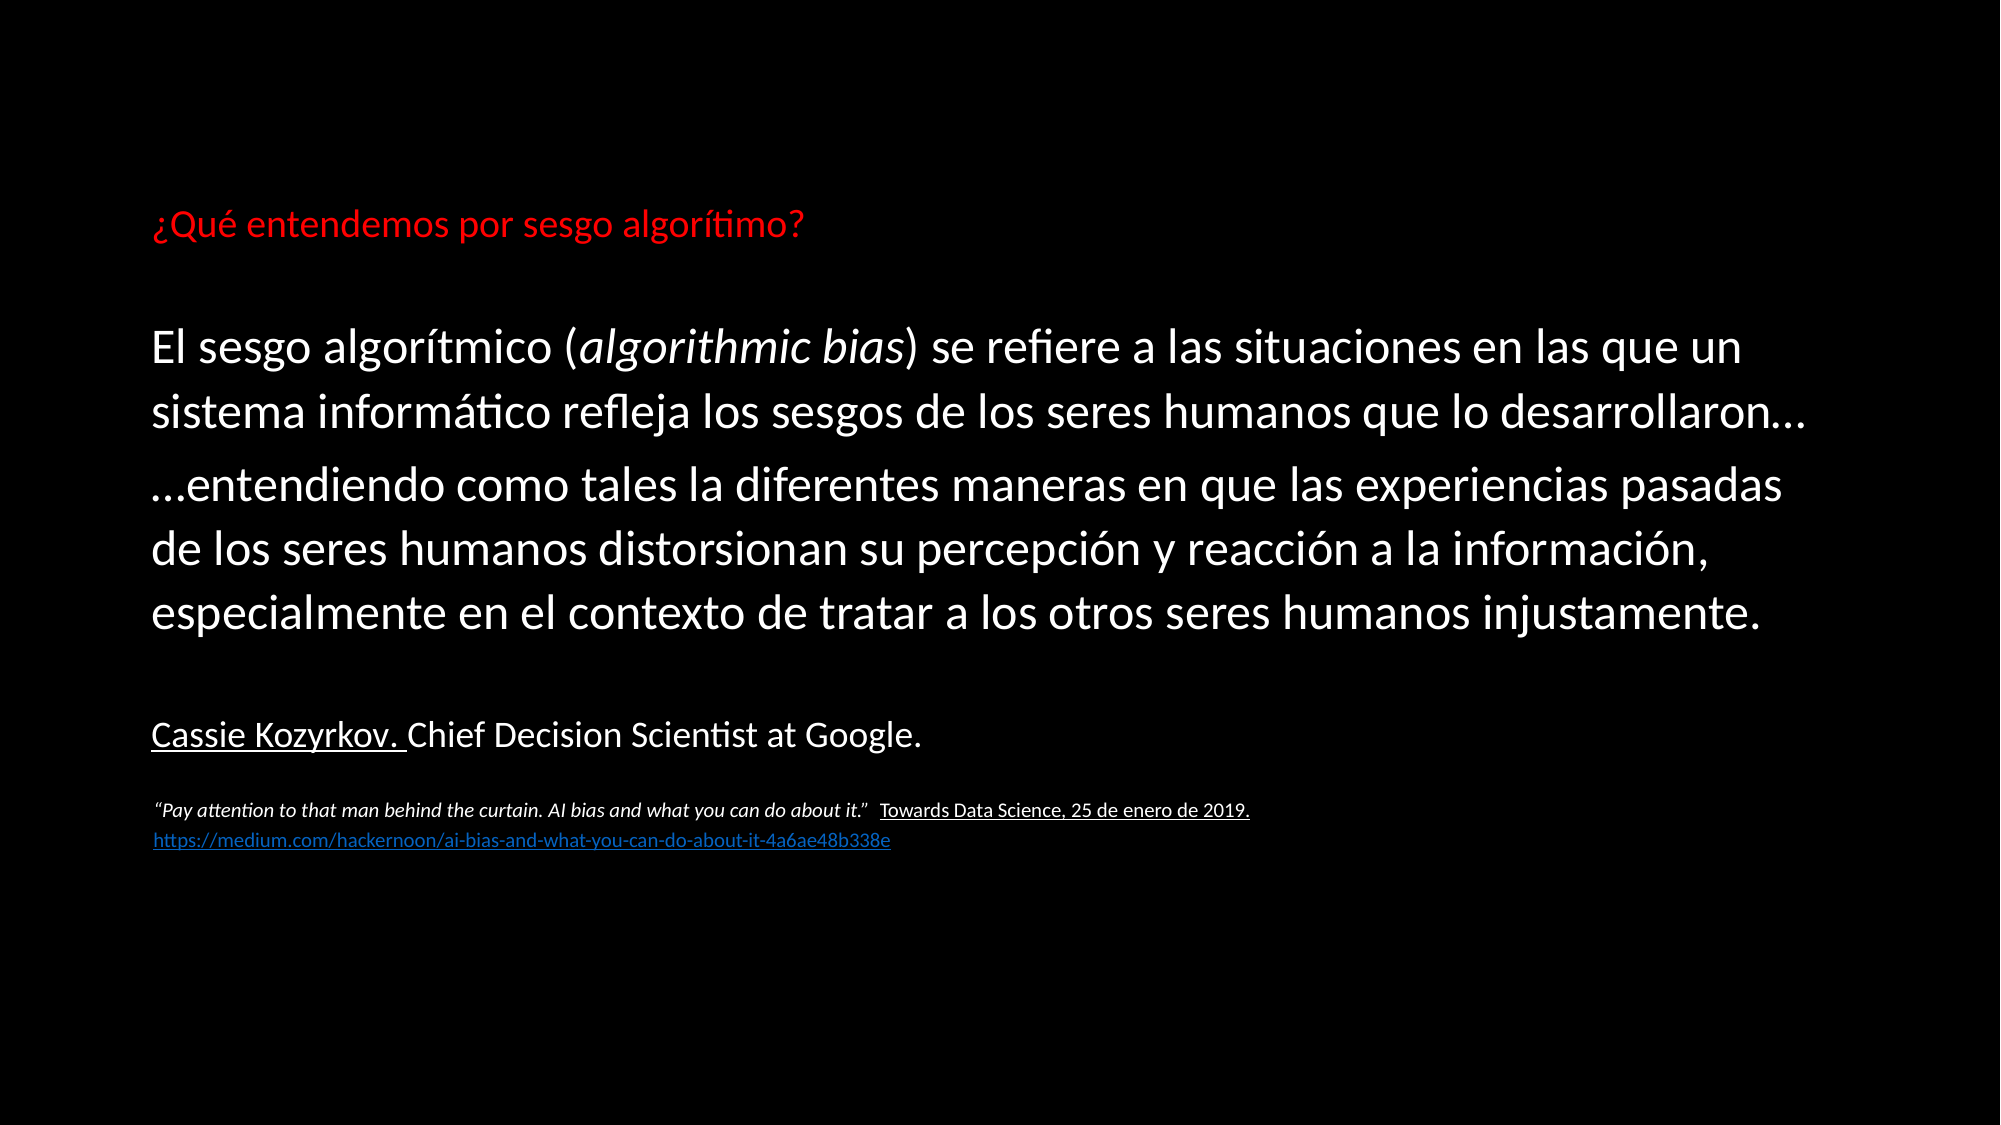

# ¿Qué entendemos por sesgo algorítimo?
El sesgo algorítmico (algorithmic bias) se refiere a las situaciones en las que un sistema informático refleja los sesgos de los seres humanos que lo desarrollaron…
…entendiendo como tales la diferentes maneras en que las experiencias pasadas de los seres humanos distorsionan su percepción y reacción a la información, especialmente en el contexto de tratar a los otros seres humanos injustamente.

Cassie Kozyrkov. Chief Decision Scientist at Google.

“Pay attention to that man behind the curtain. AI bias and what you can do about it.”  Towards Data Science, 25 de enero de 2019.
https://medium.com/hackernoon/ai-bias-and-what-you-can-do-about-it-4a6ae48b338e